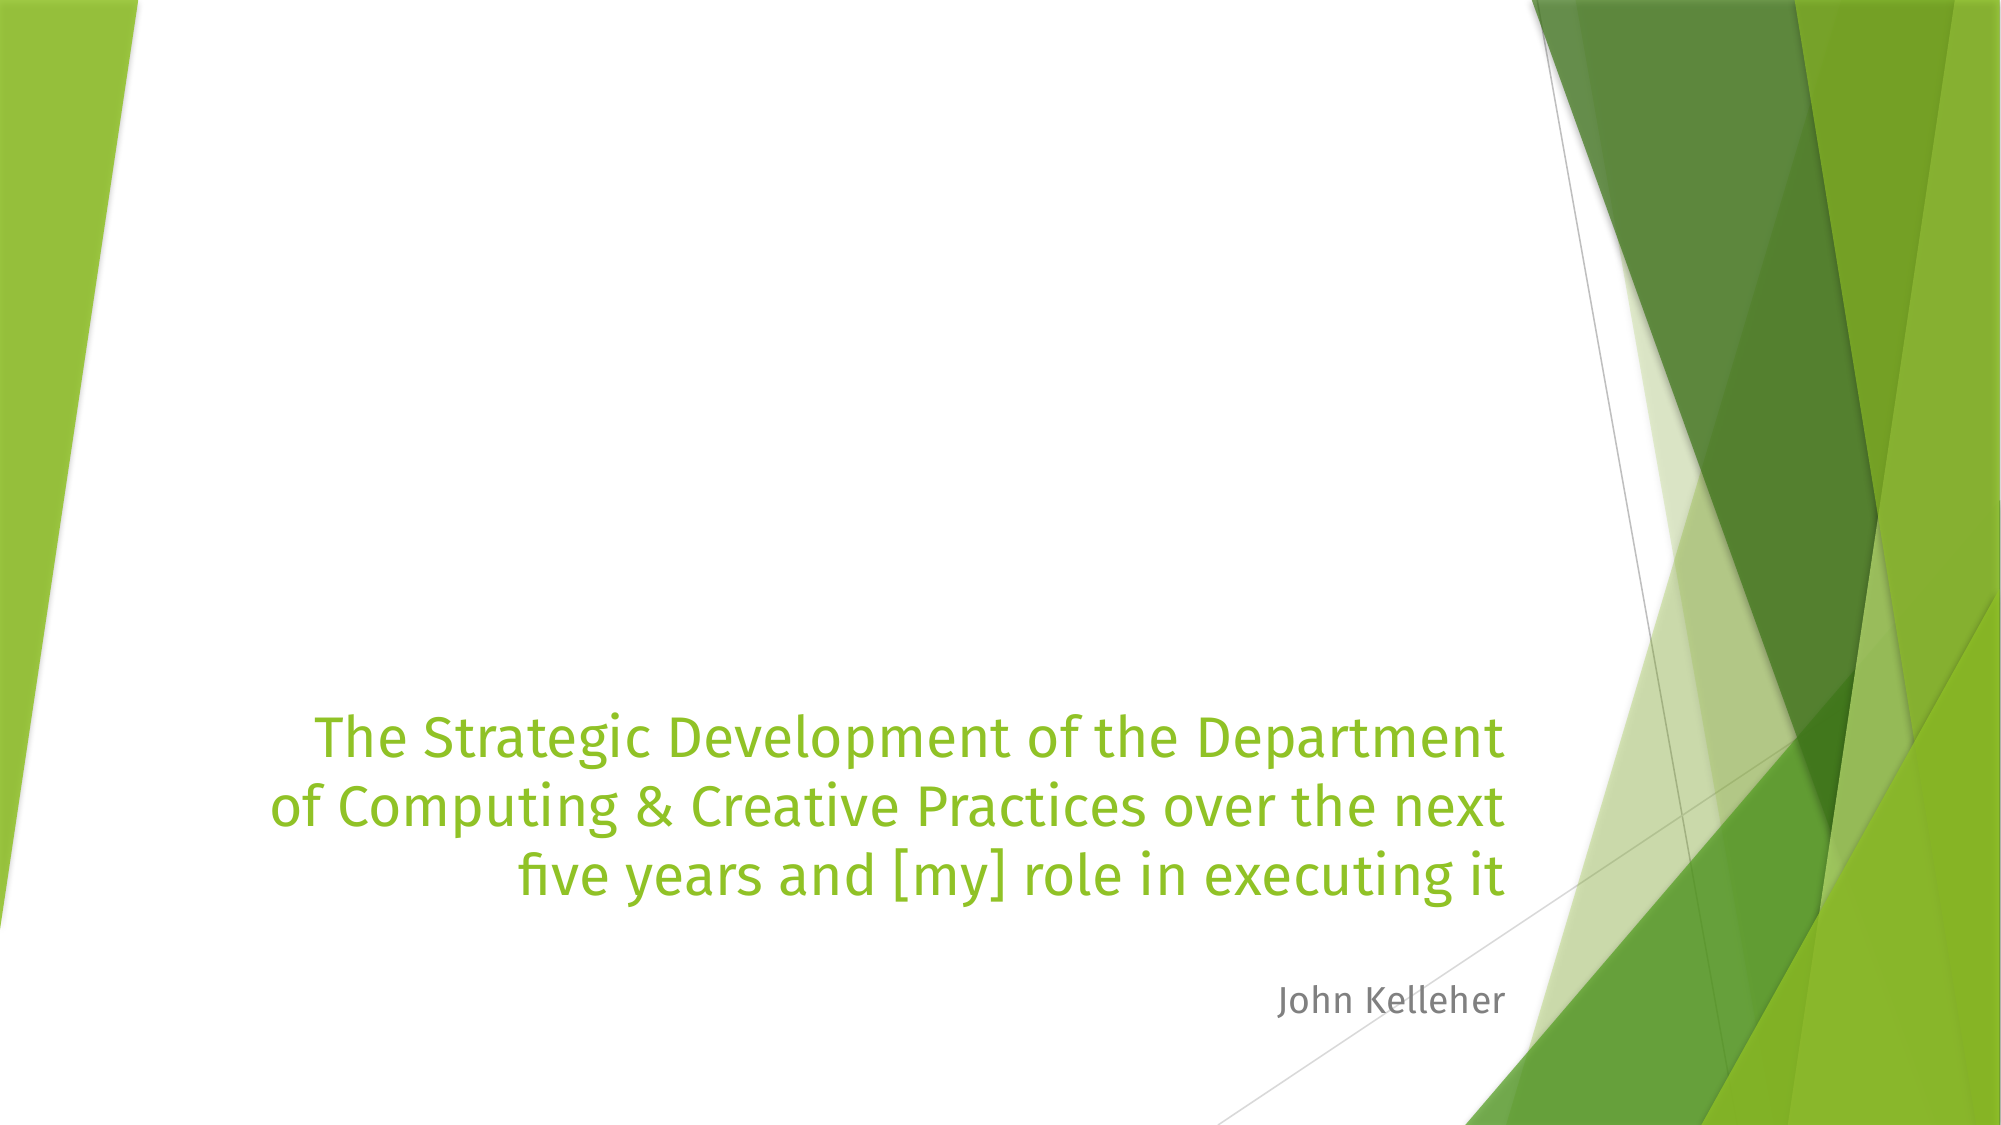

# The Strategic Development of the Department of Computing & Creative Practices over the next five years and [my] role in executing it
John Kelleher